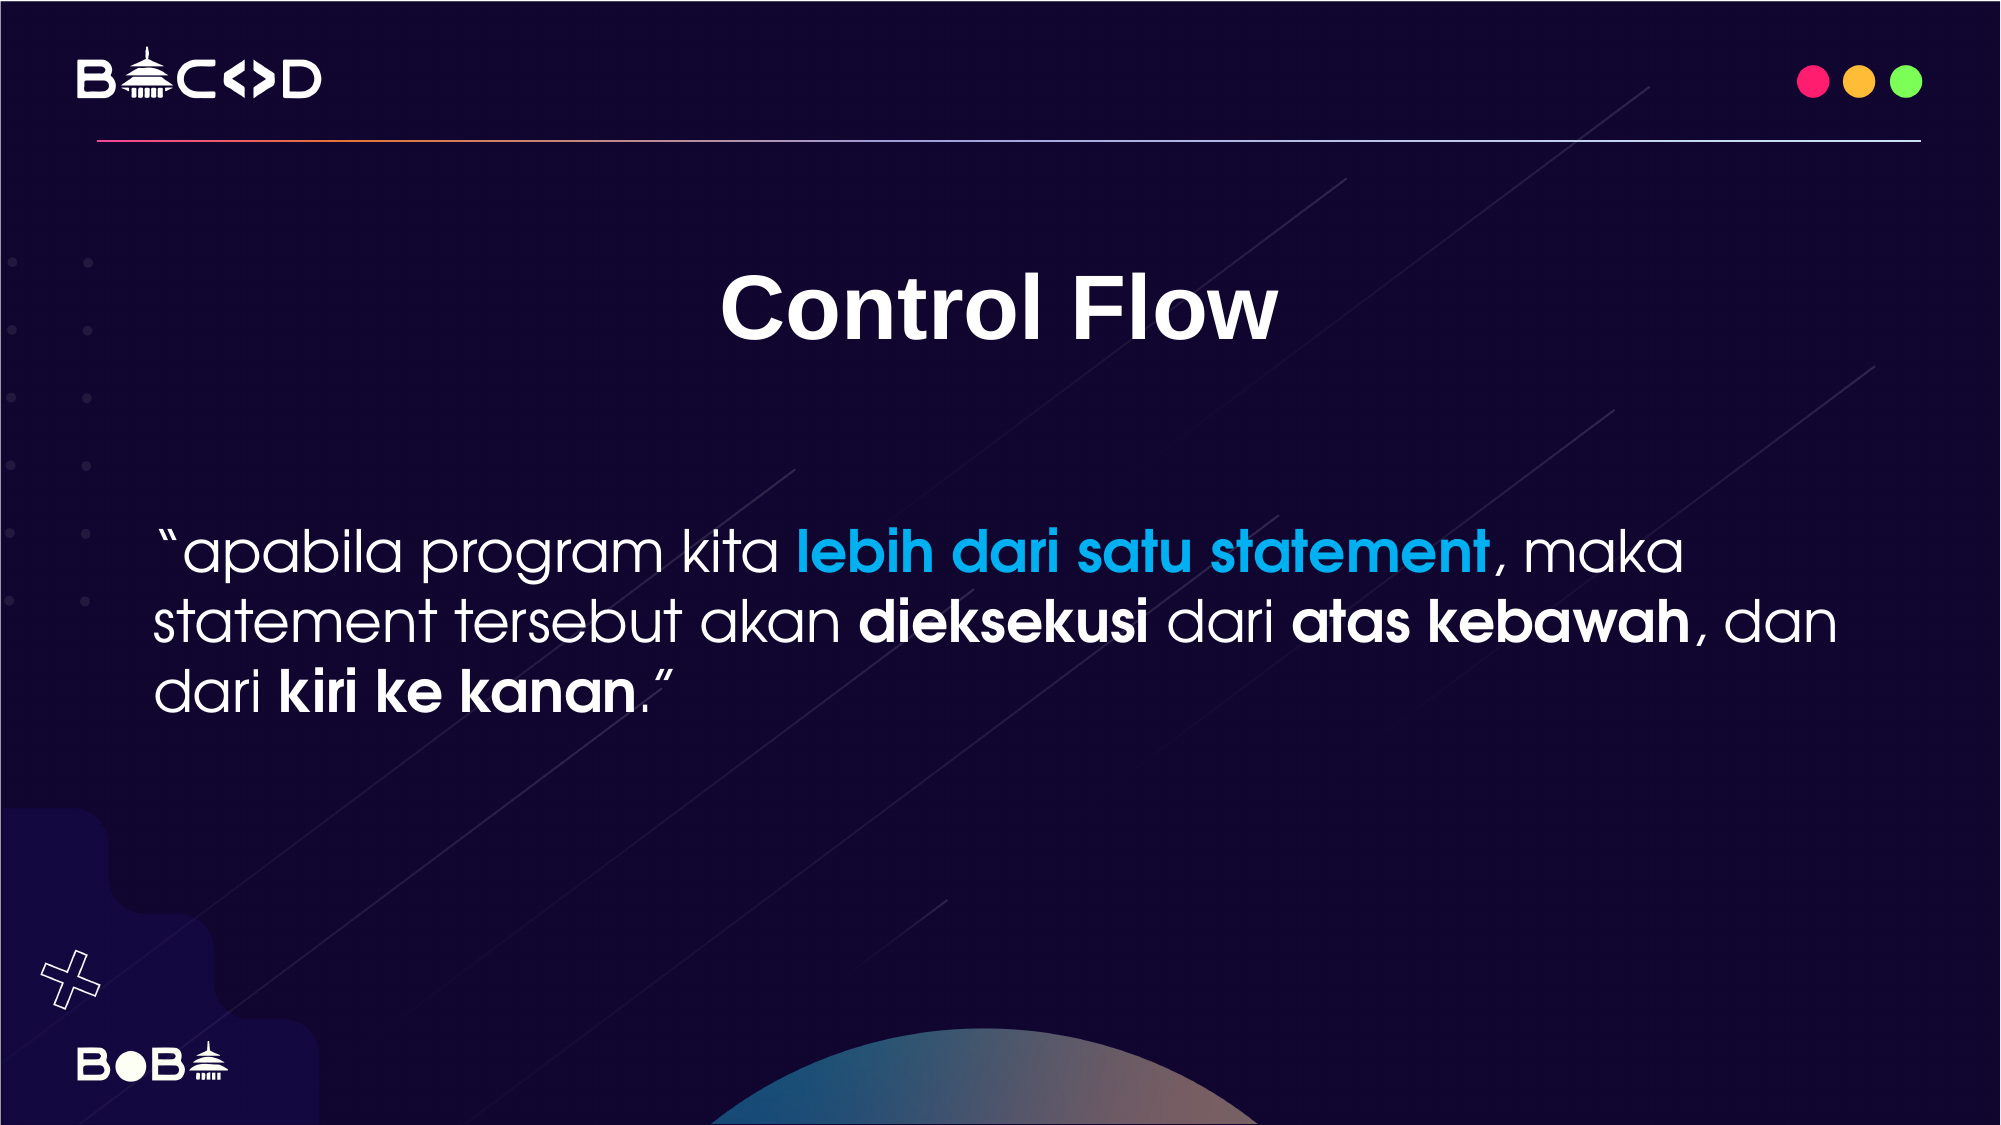

Control Flow
“apabila program kita lebih dari satu statement, maka statement tersebut akan dieksekusi dari atas kebawah, dan dari kiri ke kanan.”